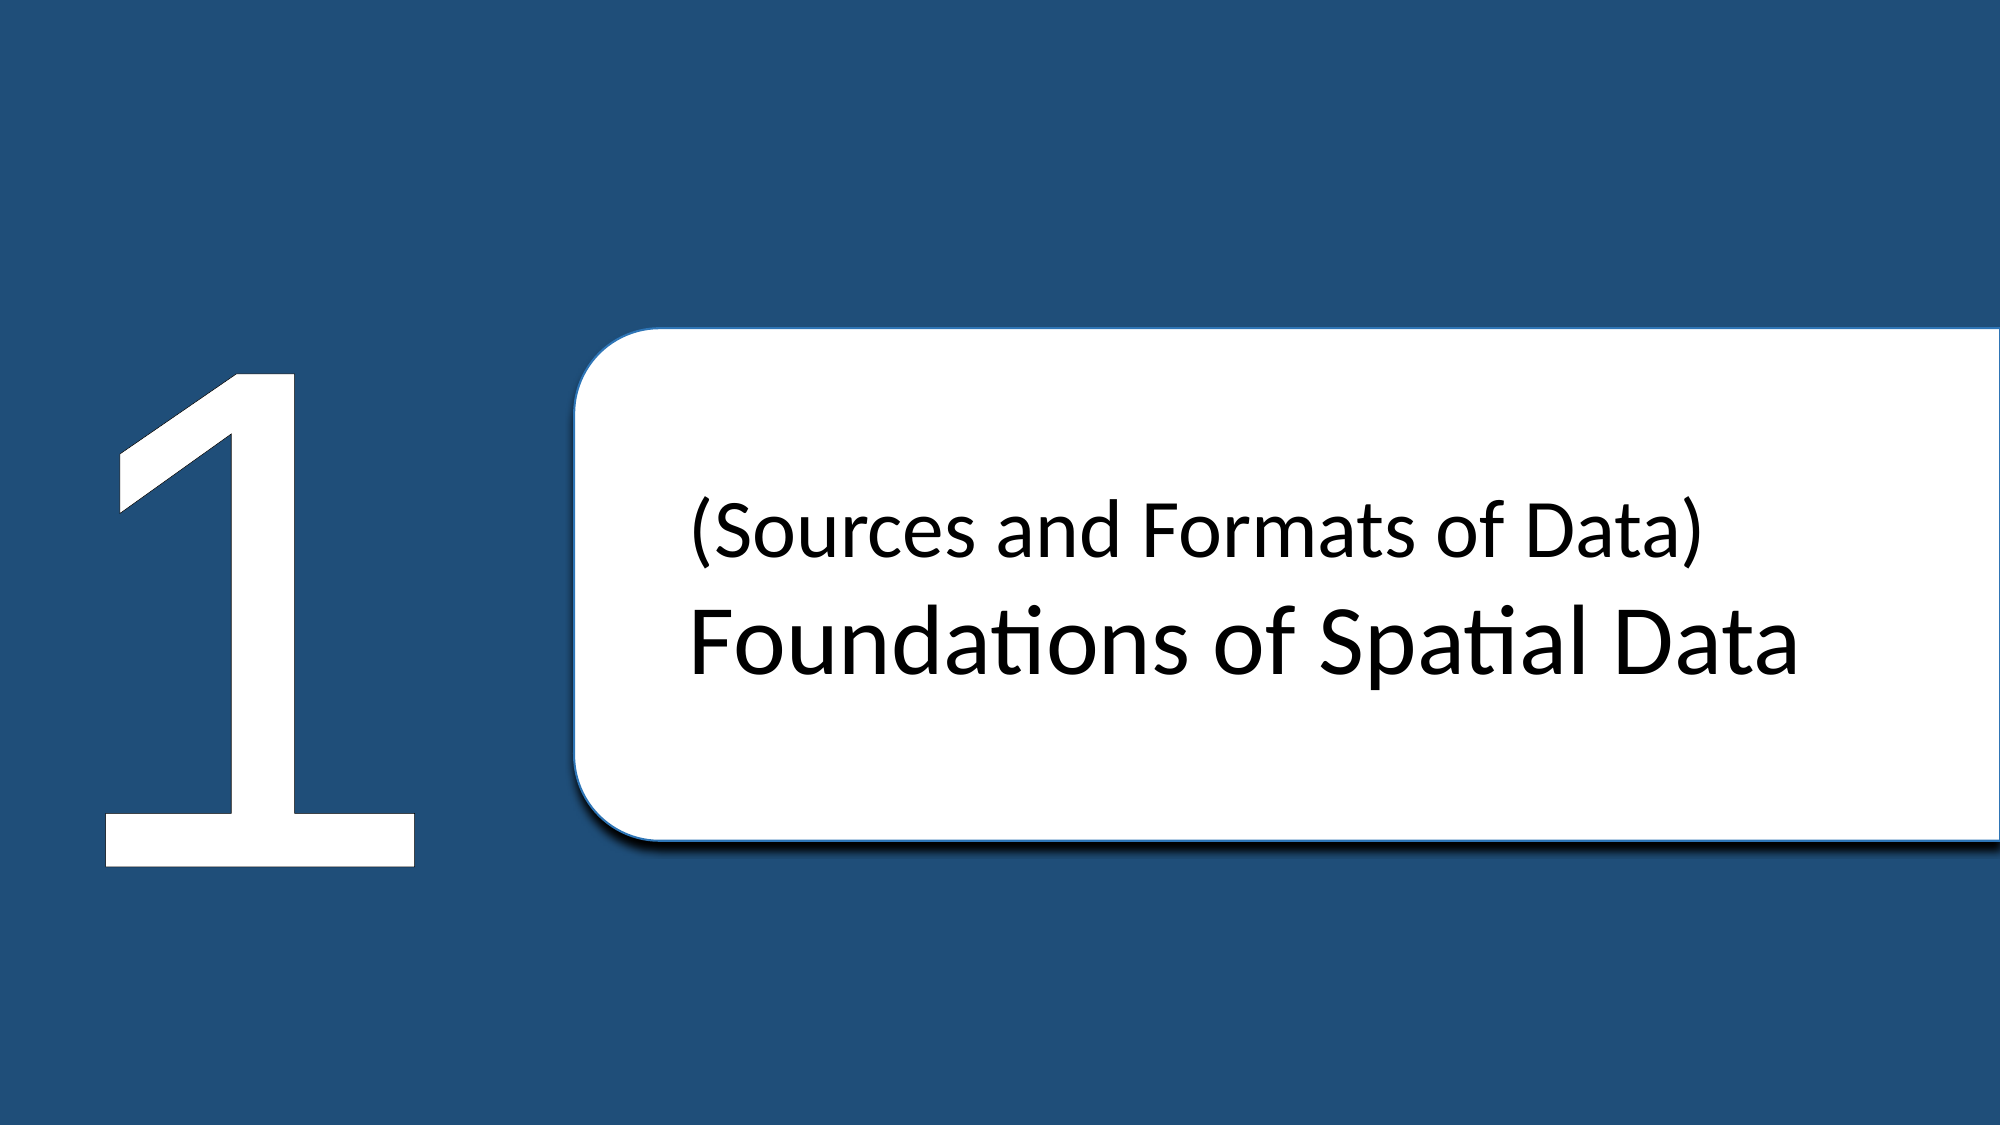

(Sources and Formats of Data)
Foundations of Spatial Data
1